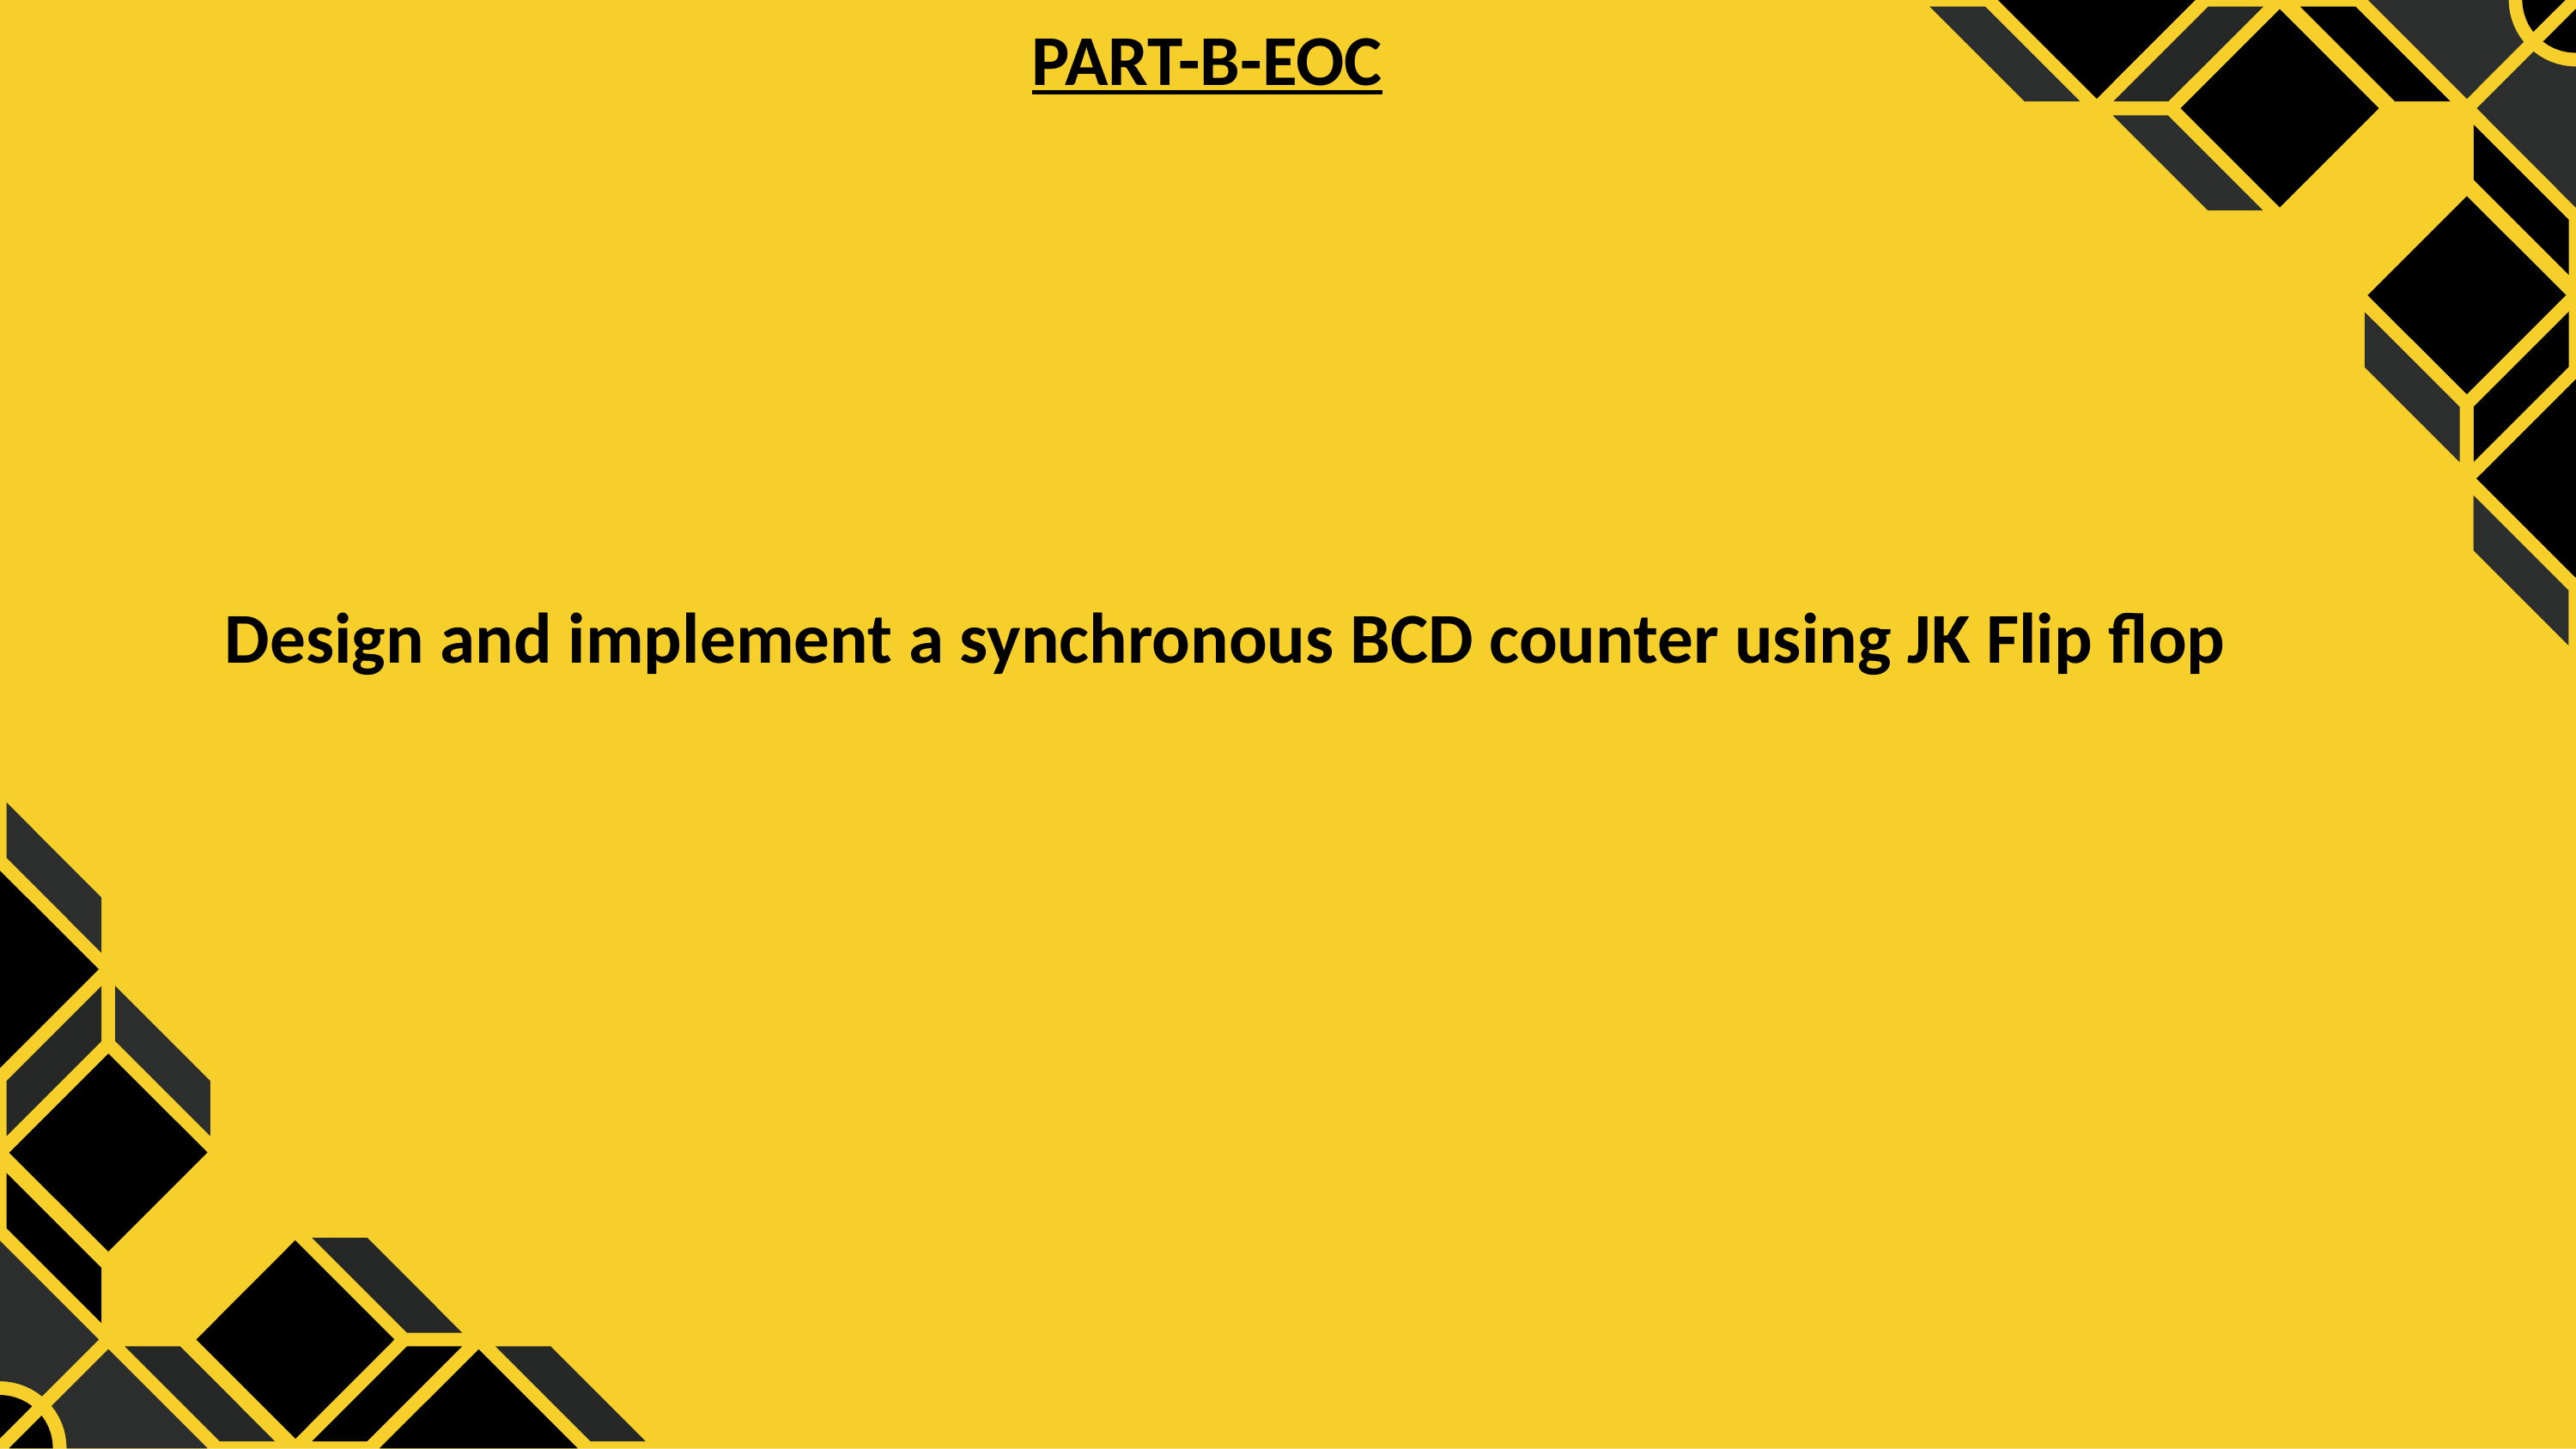

PART-B-EOC
Design and implement a synchronous BCD counter using JK Flip flop